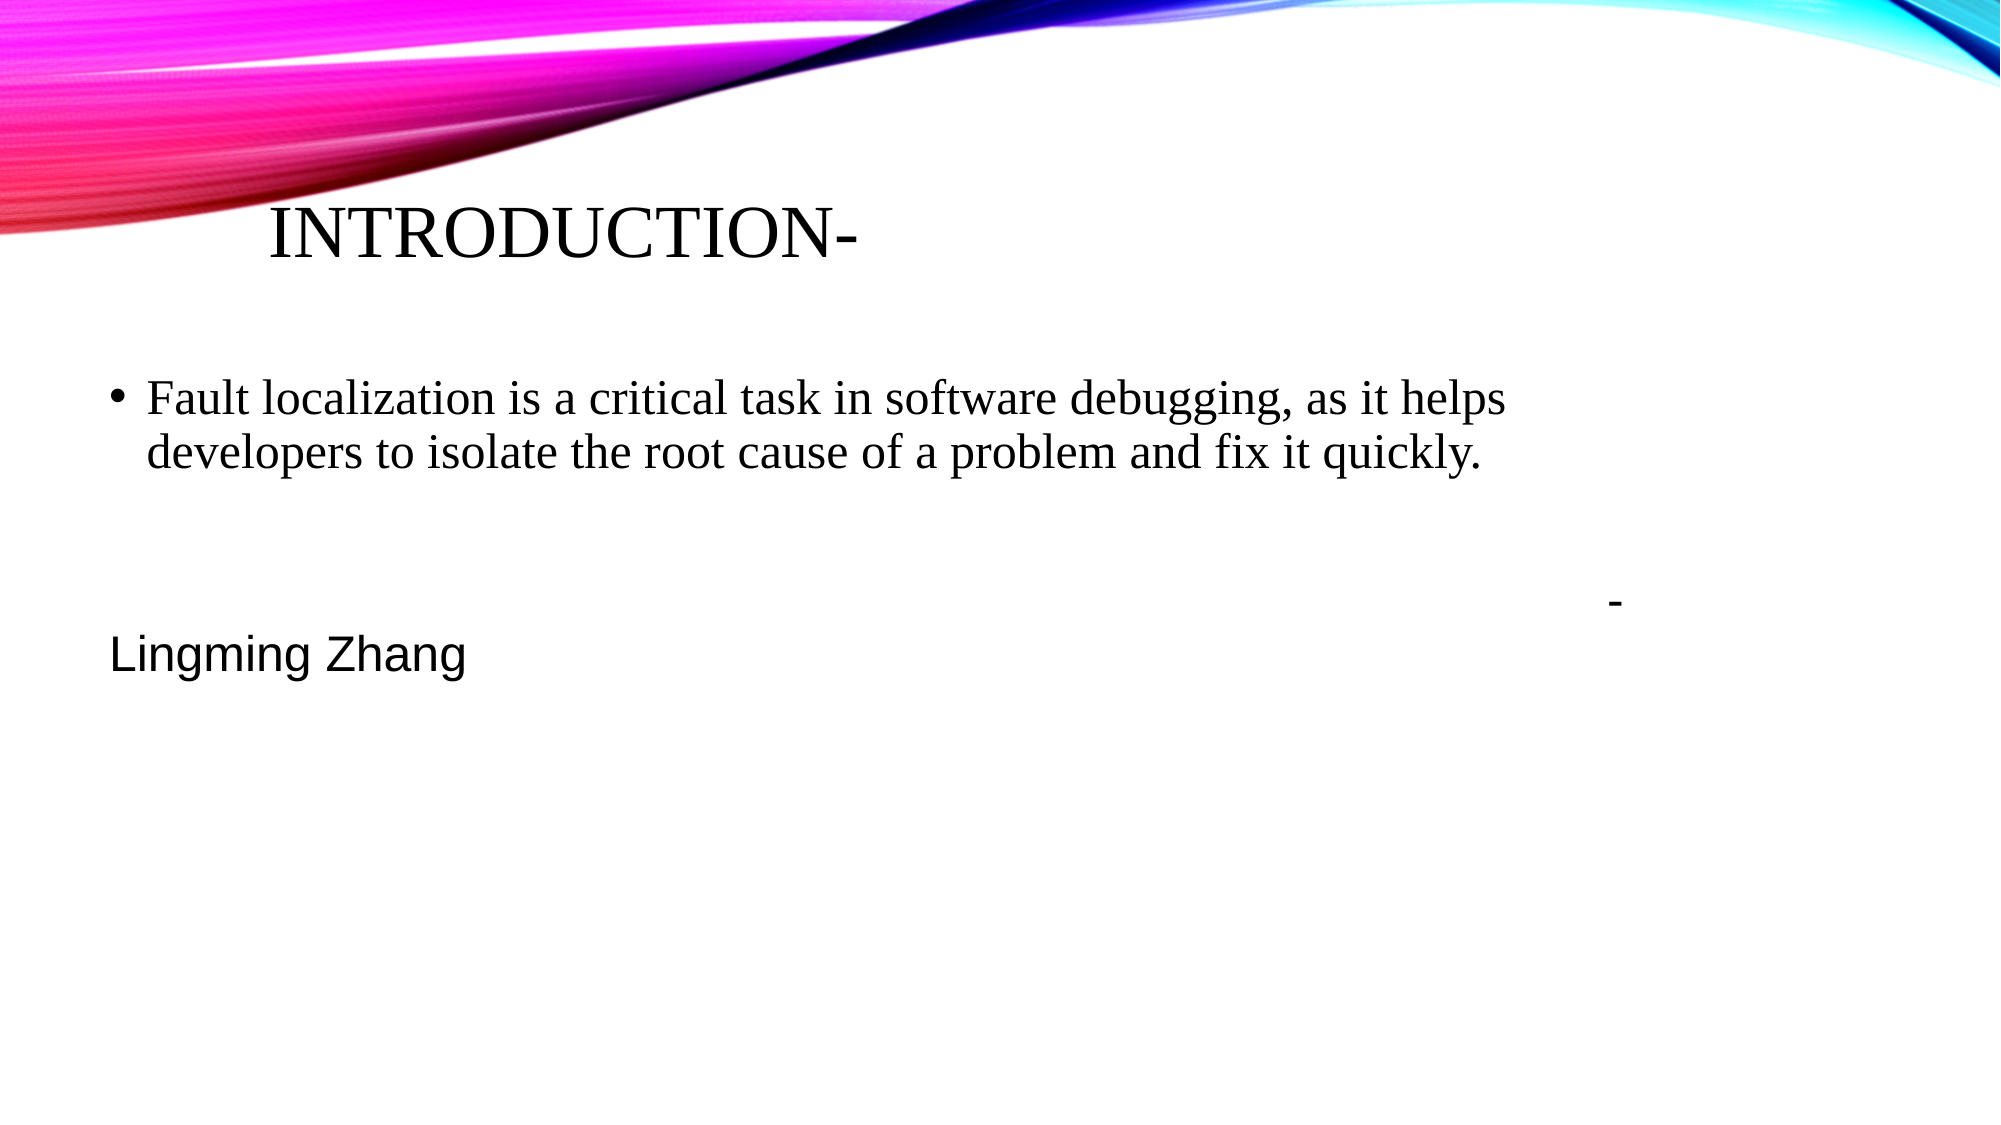

# INTRODUCTION-
Fault localization is a critical task in software debugging, as it helps developers to isolate the root cause of a problem and fix it quickly.

                                                                                                           - Lingming Zhang